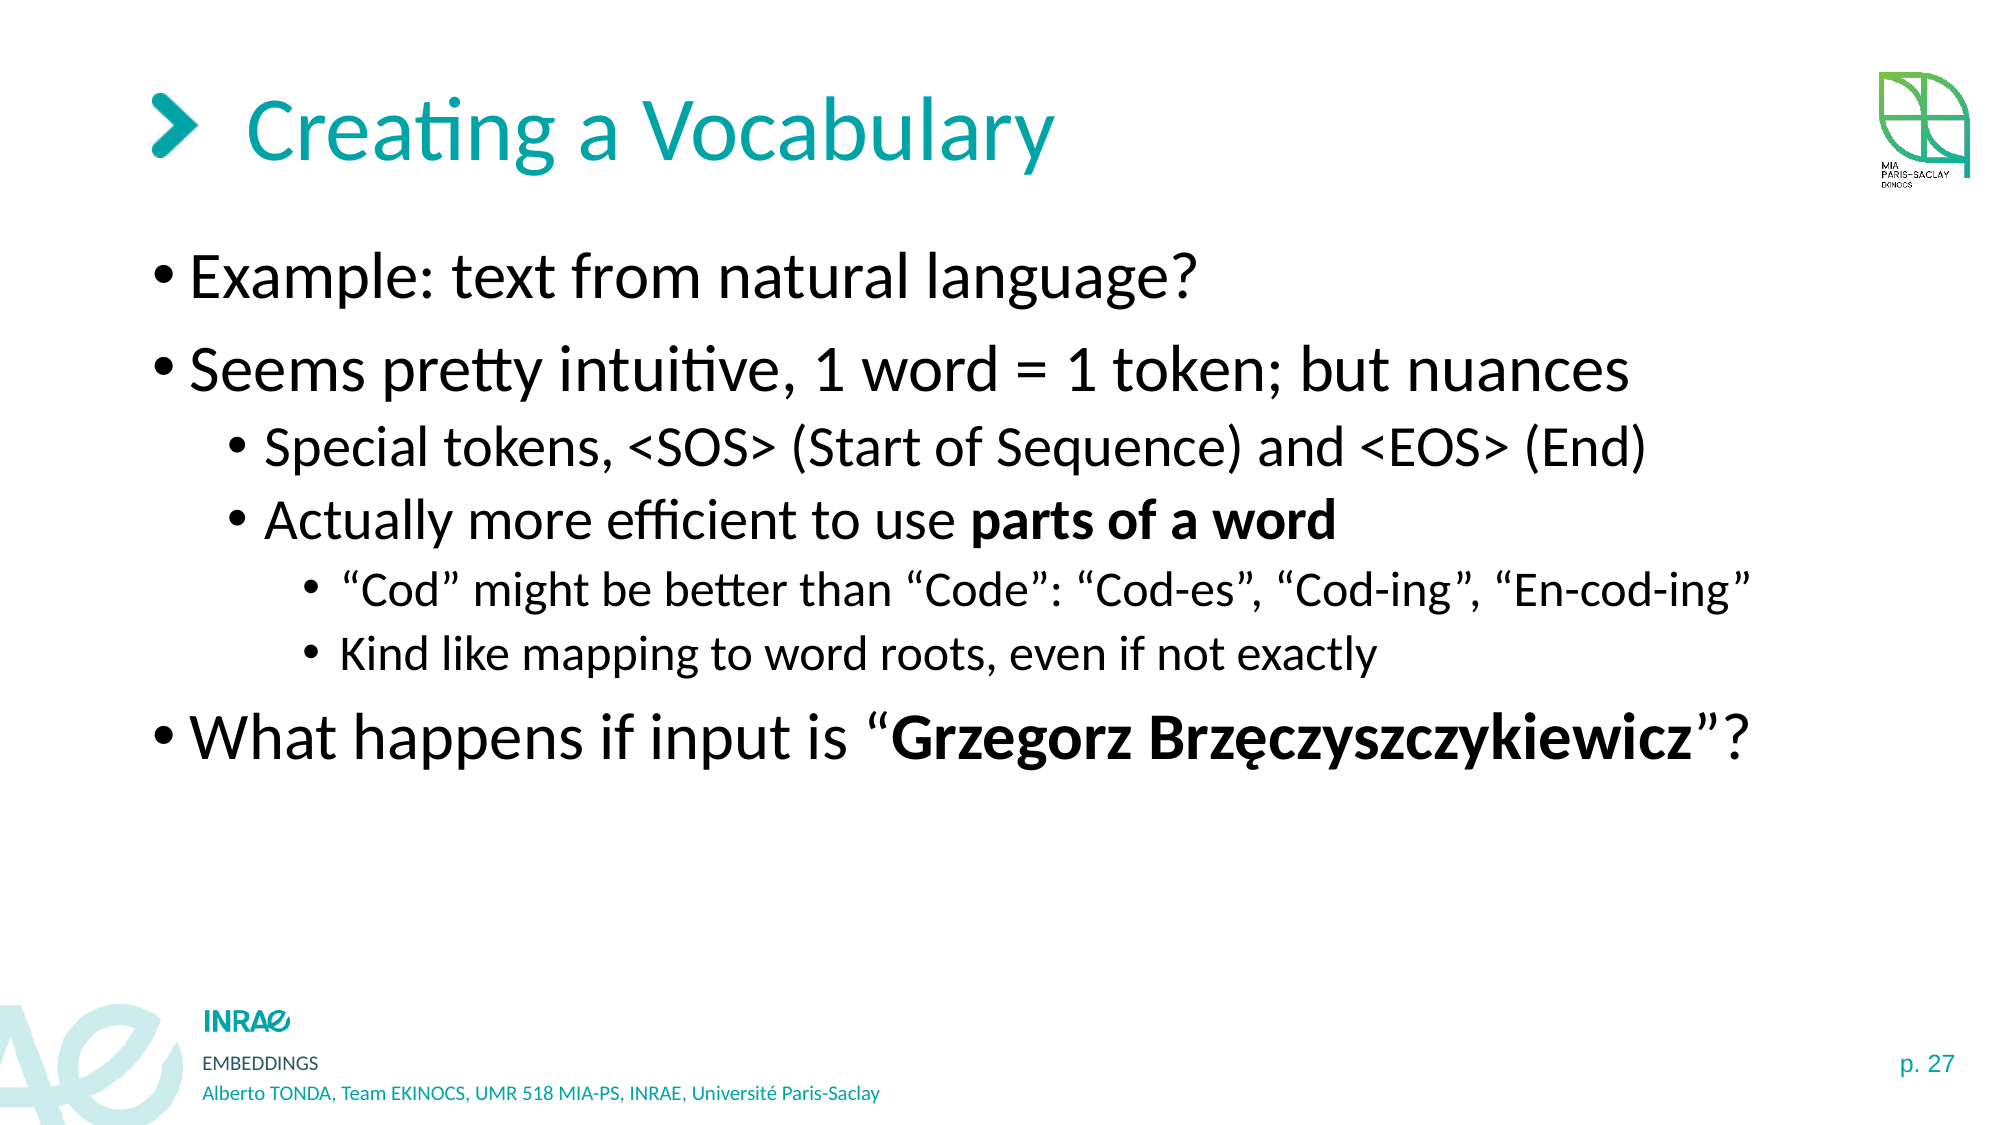

# Creating a Vocabulary
Example: text from natural language?
Seems pretty intuitive, 1 word = 1 token; but nuances
Special tokens, <SOS> (Start of Sequence) and <EOS> (End)
Actually more efficient to use parts of a word
“Cod” might be better than “Code”: “Cod-es”, “Cod-ing”, “En-cod-ing”
Kind like mapping to word roots, even if not exactly
What happens if input is “Grzegorz Brzęczyszczykiewicz”?